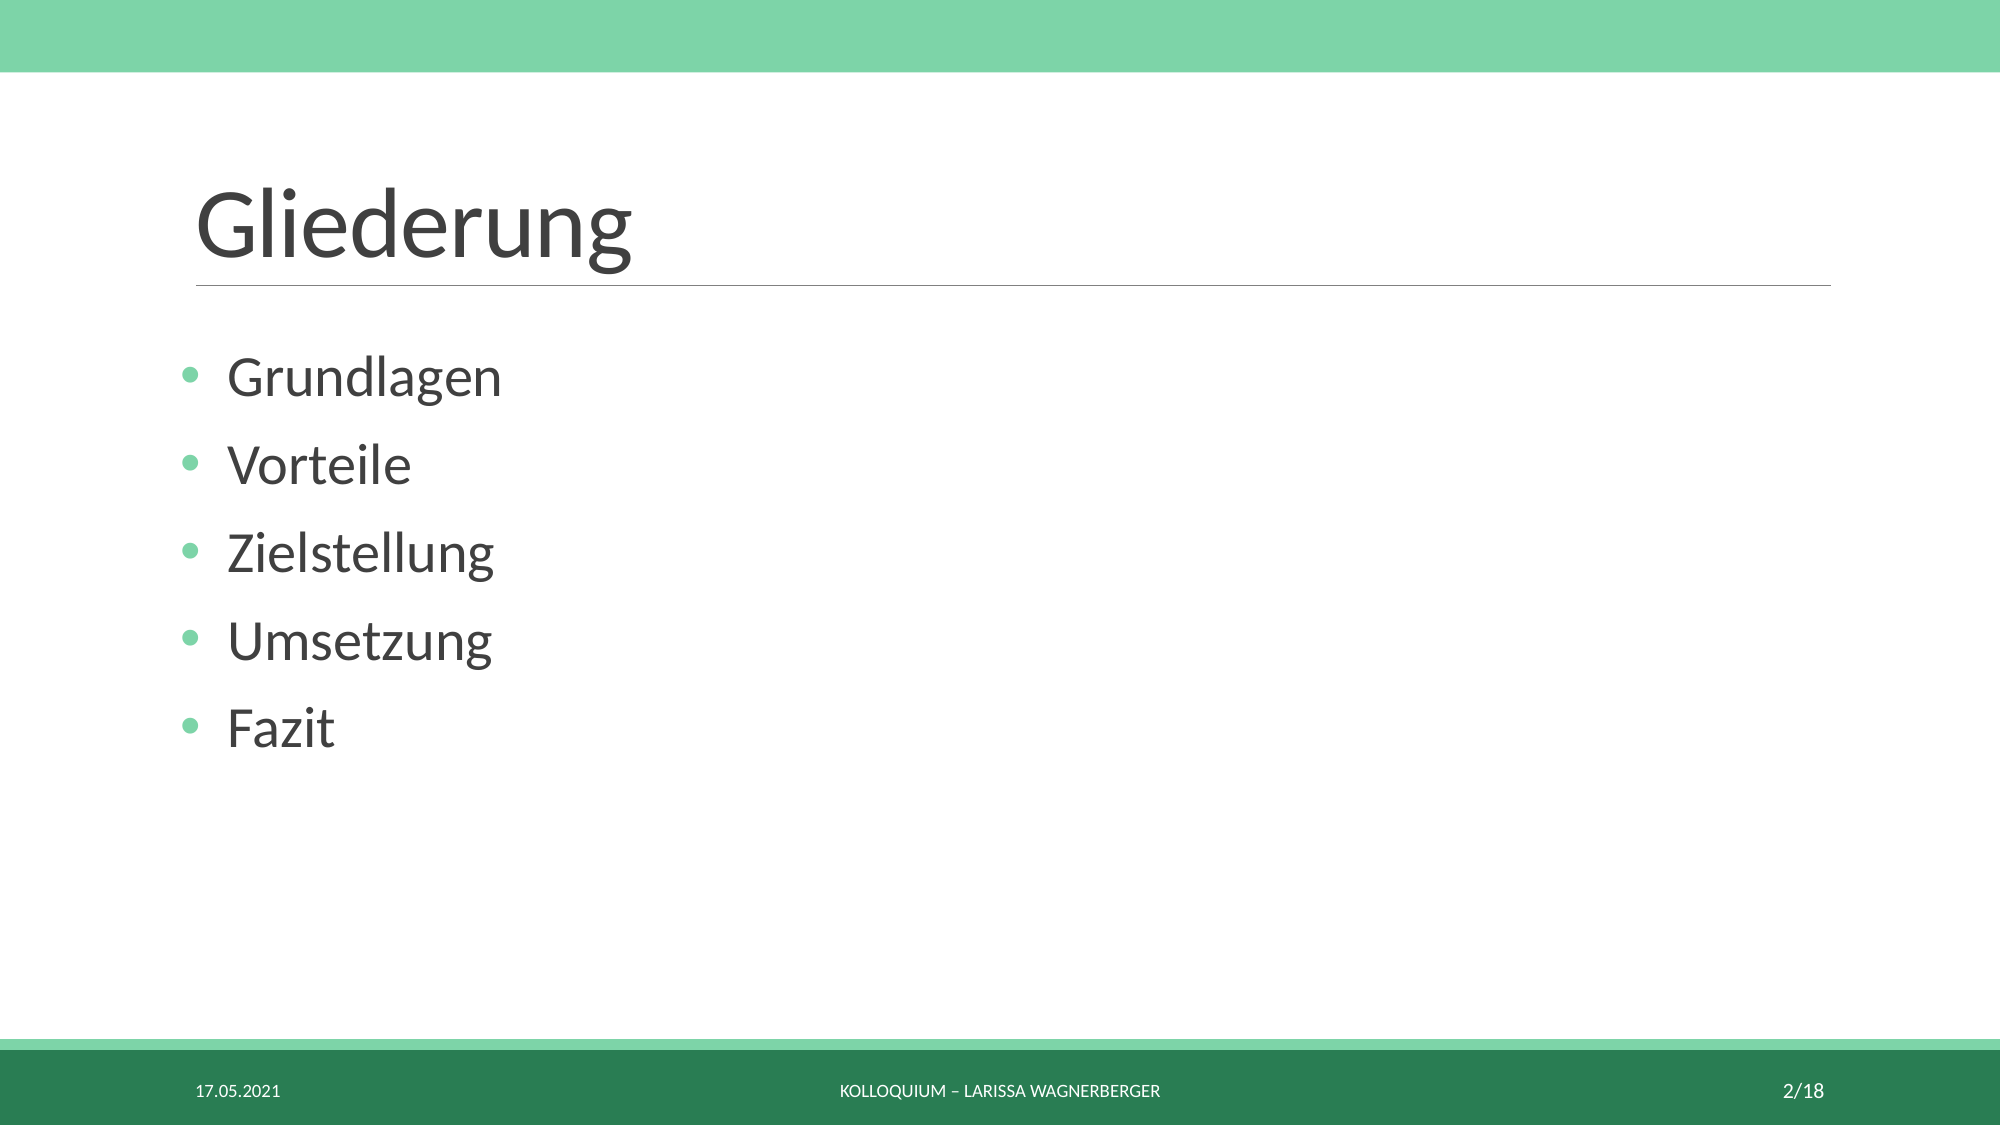

# Gliederung
Grundlagen
Vorteile
Zielstellung
Umsetzung
Fazit

17.05.2021
Kolloquium – Larissa Wagnerberger
2